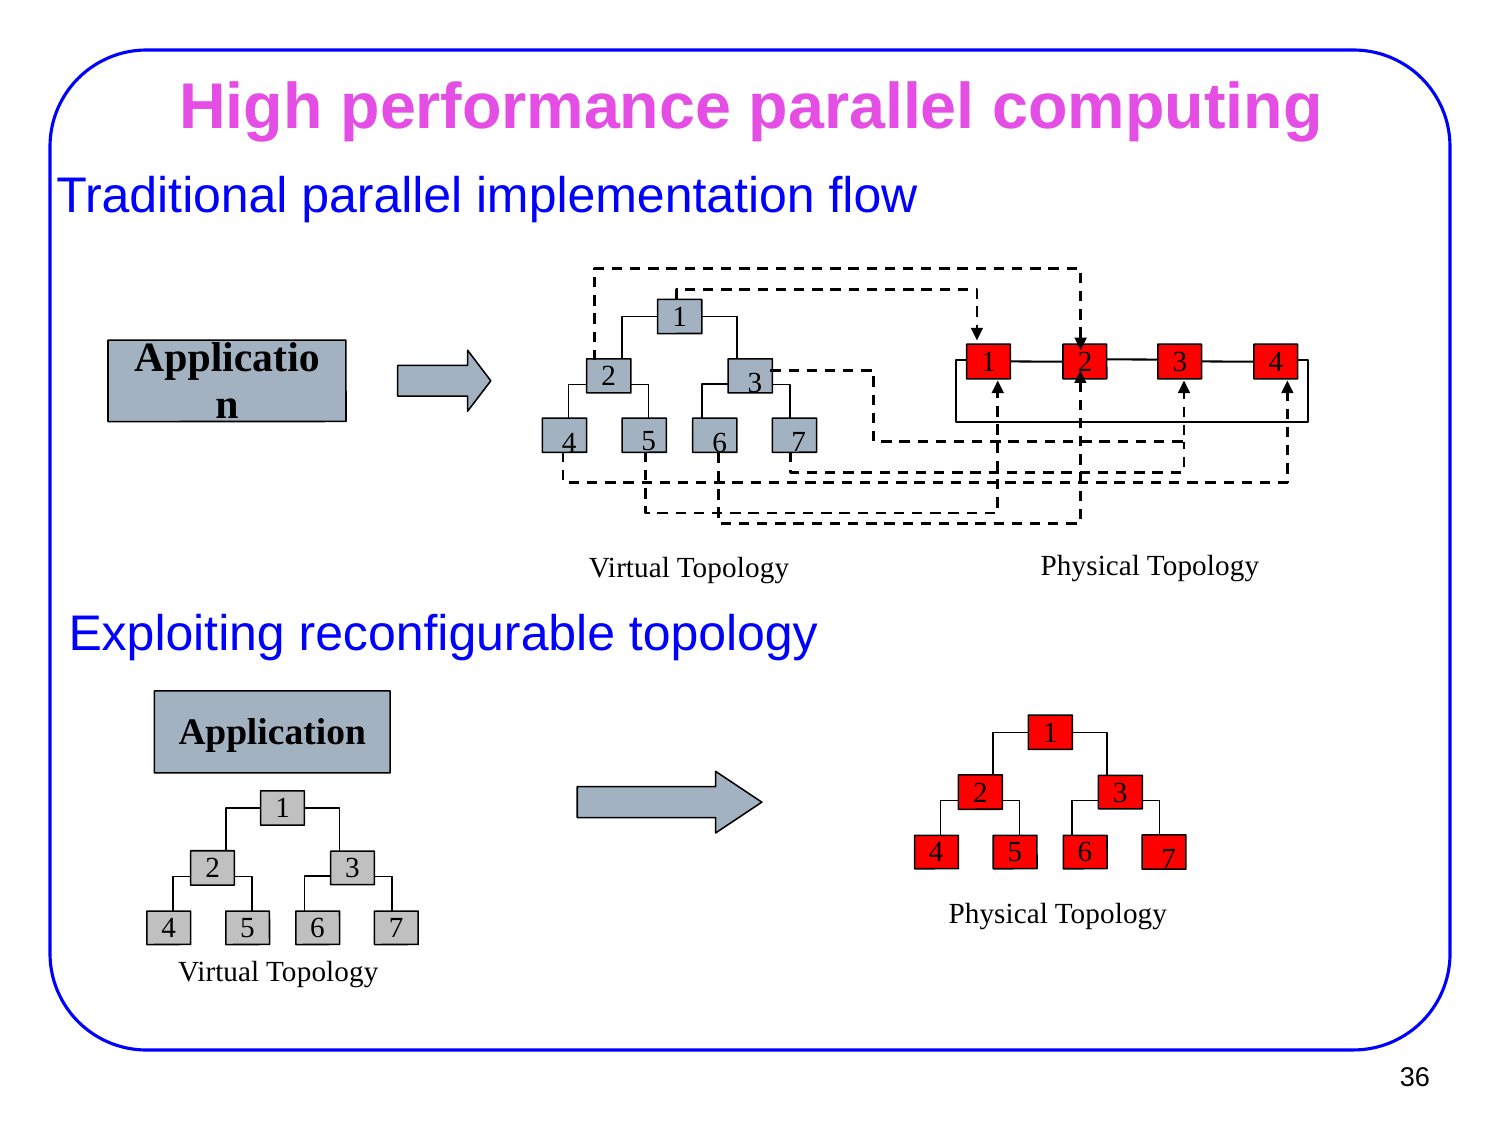

High performance parallel computing
Traditional parallel implementation flow

1

2

3
5
7
4
6

1

2

3

4

Physical Topology
Virtual Topology

Application

Exploiting reconfigurable topology

Application

1

2
3

1

7
4
5
6

2
3

Physical Topology
4
5
6
7
Virtual Topology
36